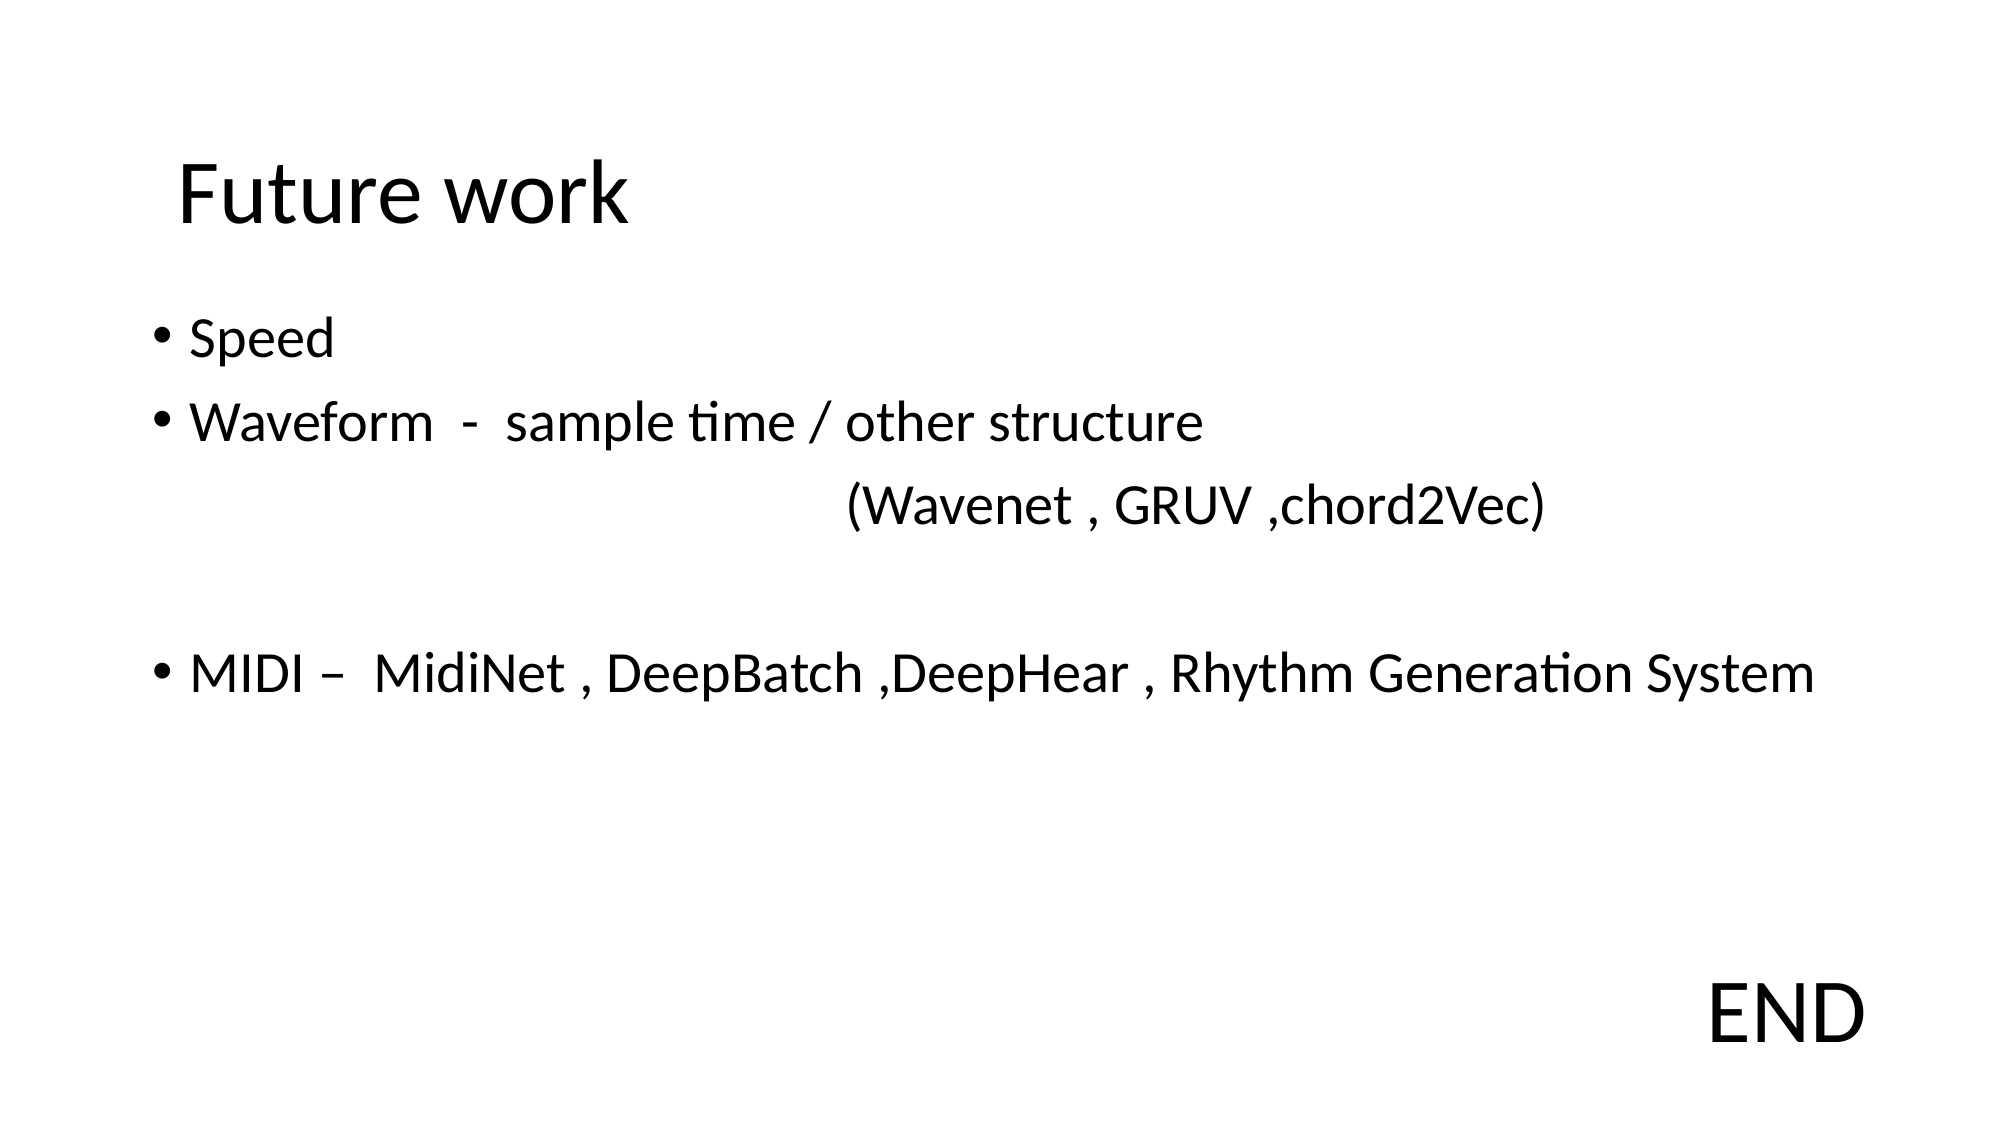

Future work
Speed
Waveform  -  sample time / other structure
				       (Wavenet , GRUV ,chord2Vec)

MIDI –  MidiNet , DeepBatch ,DeepHear , Rhythm Generation System

# END